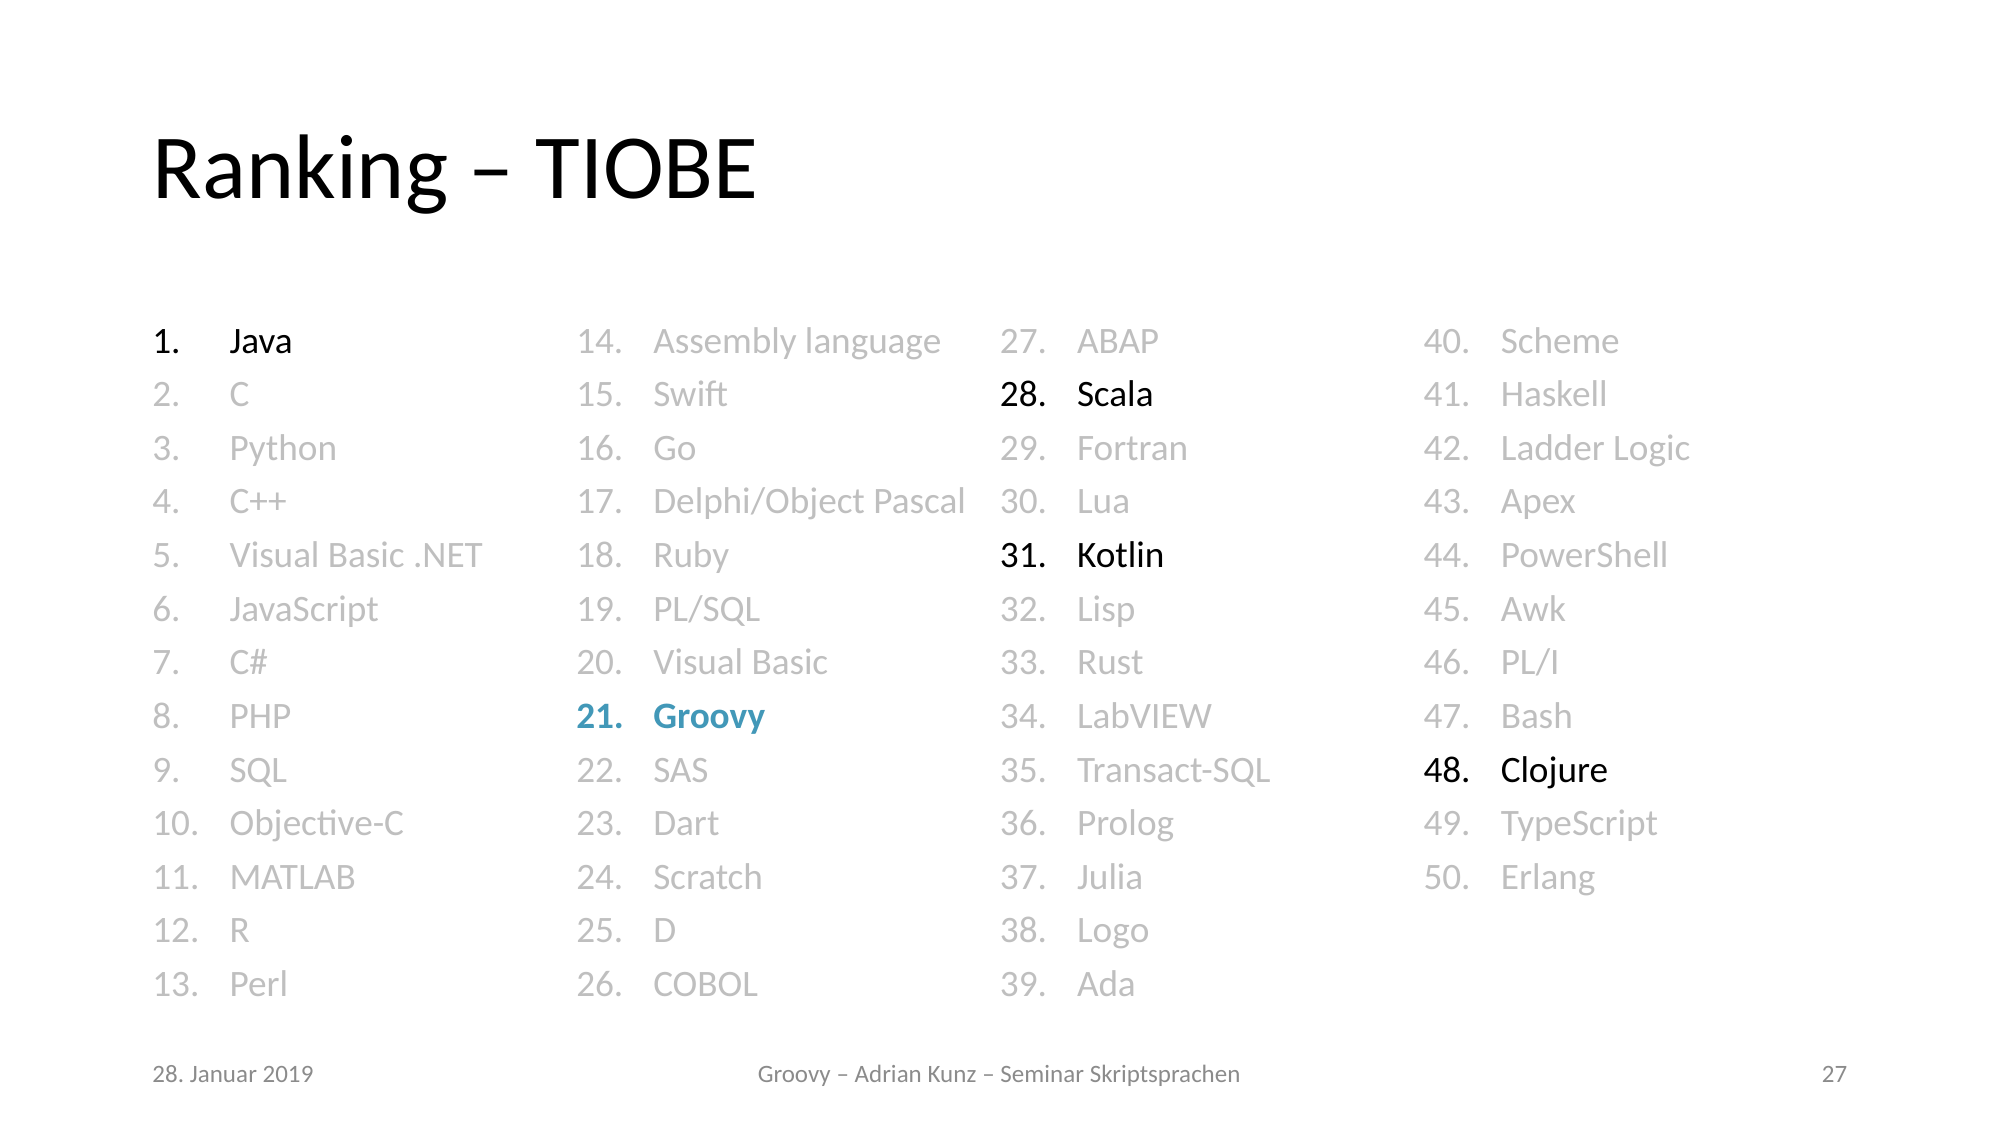

# Ranking – TIOBE
Java
C
Python
C++
Visual Basic .NET
JavaScript
C#
PHP
SQL
Objective-C
MATLAB
R
Perl
Assembly language
Swift
Go
Delphi/Object Pascal
Ruby
PL/SQL
Visual Basic
Groovy
SAS
Dart
Scratch
D
COBOL
ABAP
Scala
Fortran
Lua
Kotlin
Lisp
Rust
LabVIEW
Transact-SQL
Prolog
Julia
Logo
Ada
Scheme
Haskell
Ladder Logic
Apex
PowerShell
Awk
PL/I
Bash
Clojure
TypeScript
Erlang
28. Januar 2019
Groovy – Adrian Kunz – Seminar Skriptsprachen
27